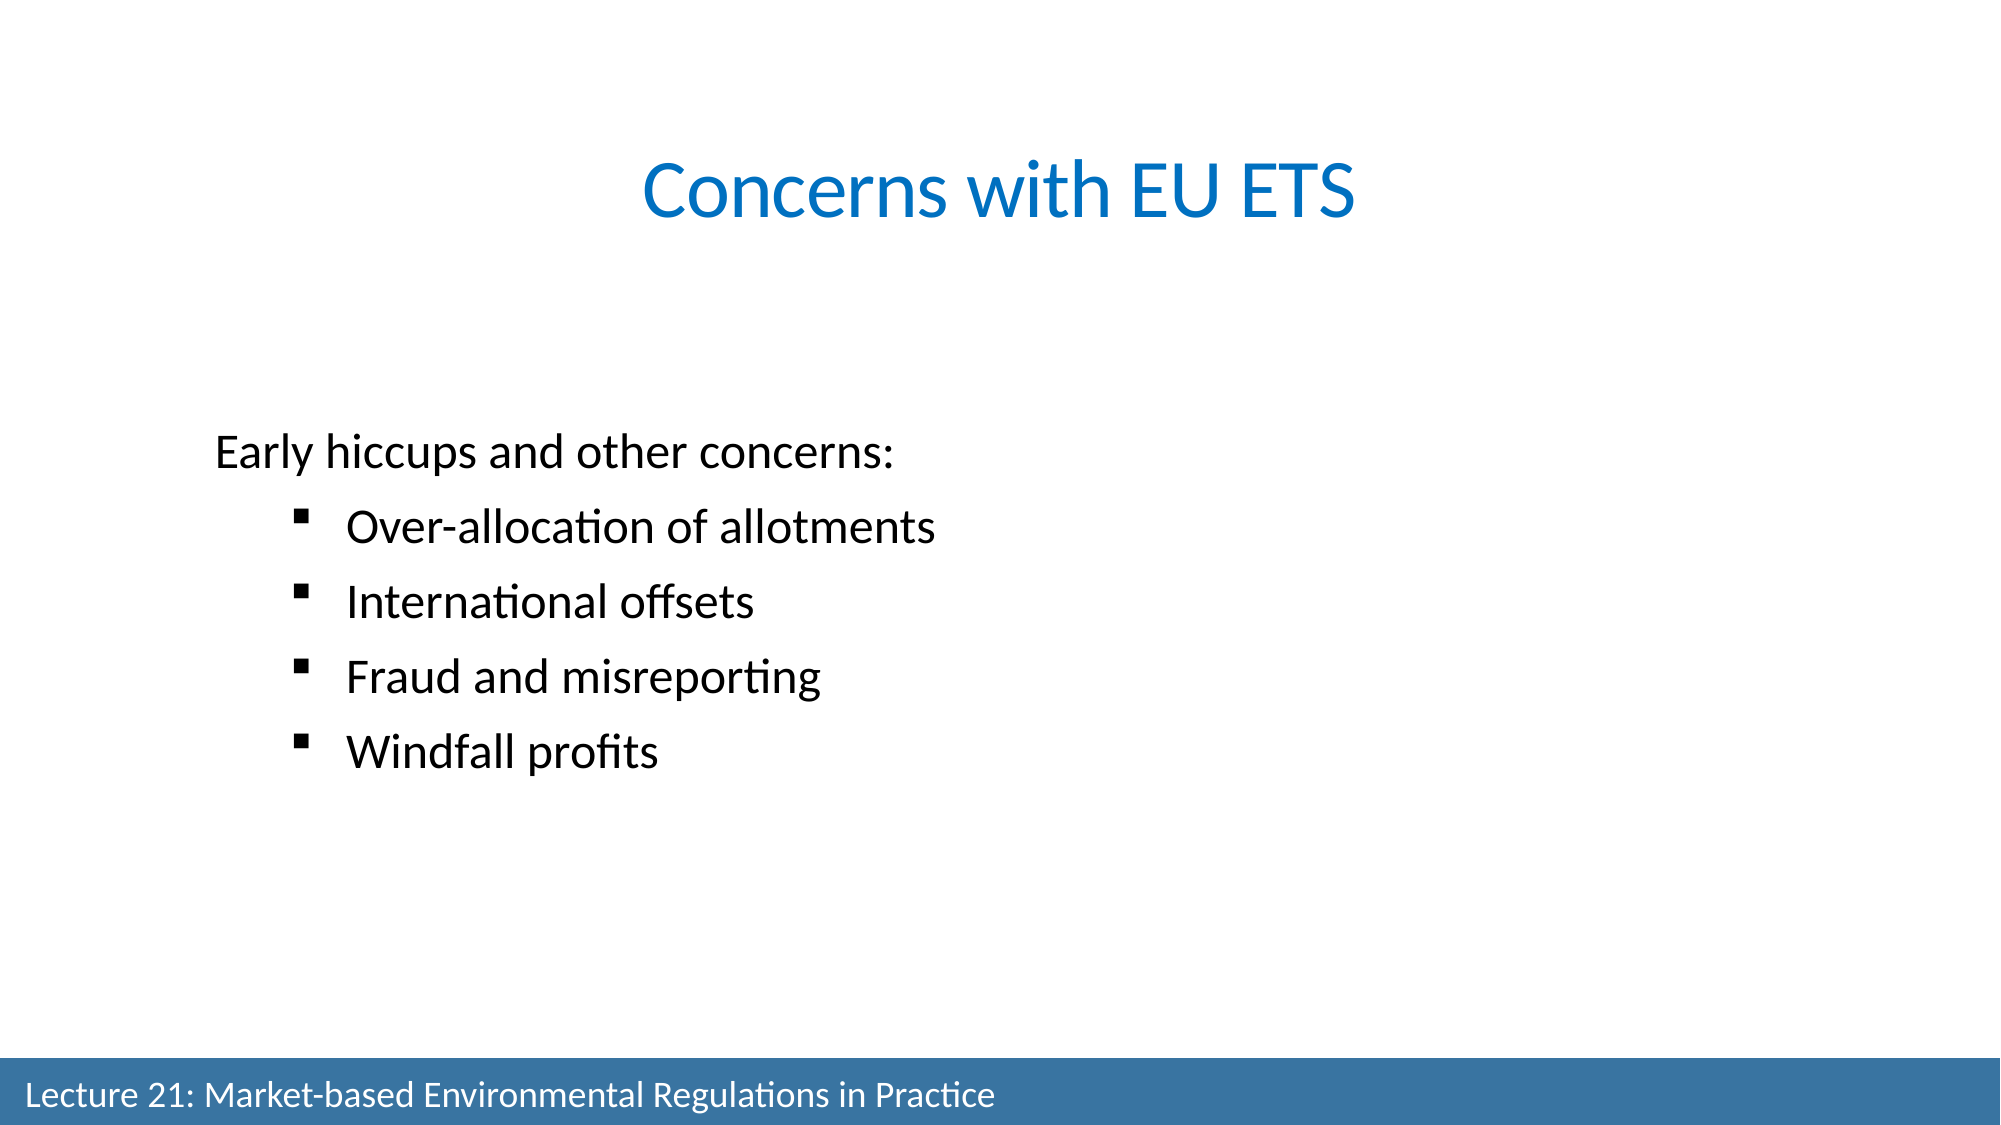

Concerns with EU ETS

Early hiccups and other concerns:
Over-allocation of allotments
International offsets
Fraud and misreporting
Windfall profits